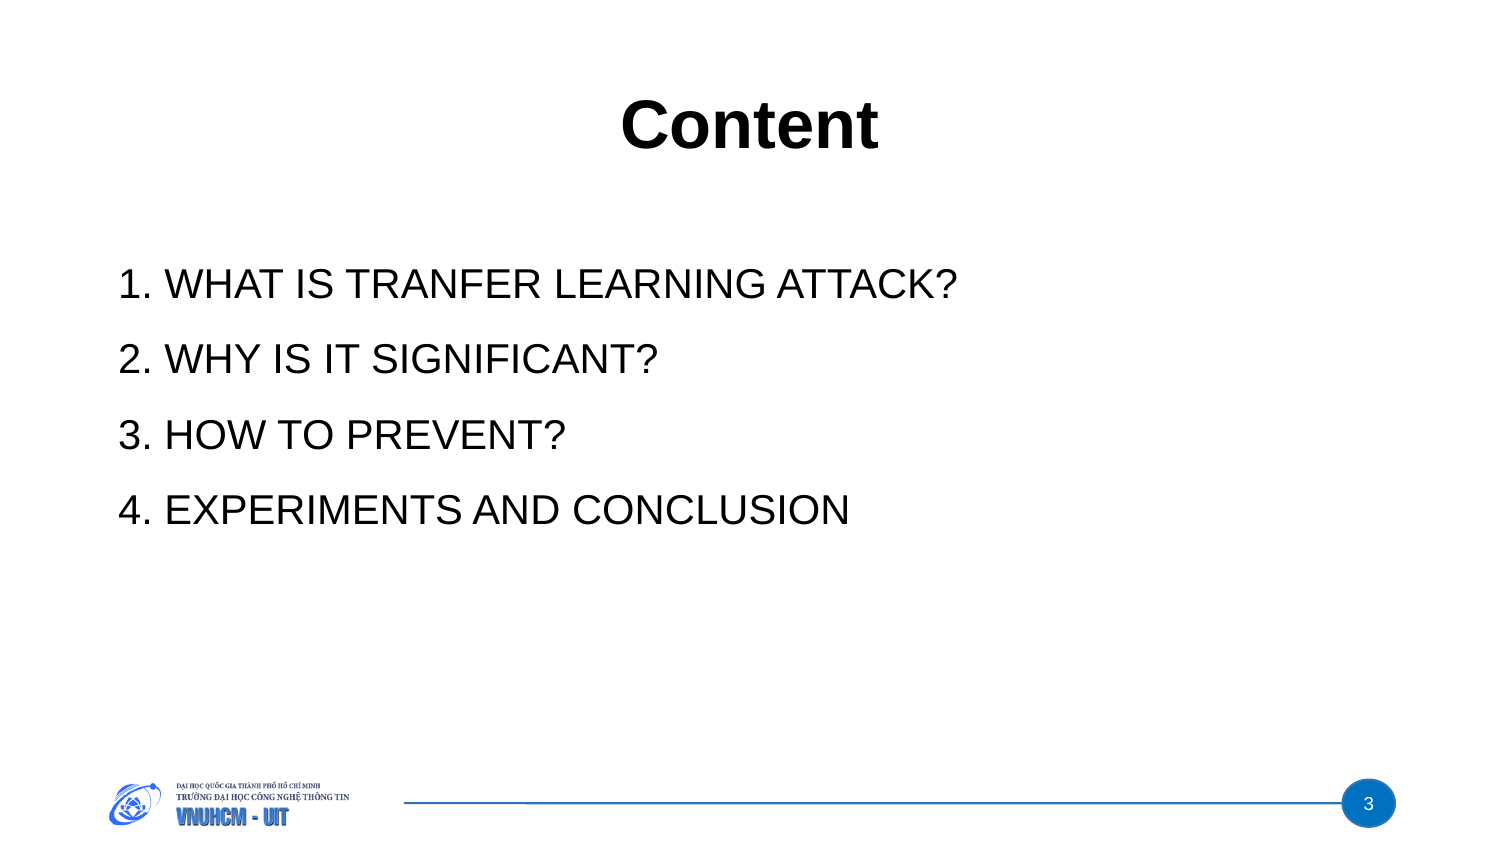

# Content
 WHAT IS TRANFER LEARNING ATTACK?
2. WHY IS IT SIGNIFICANT?
3. HOW TO PREVENT?
4. EXPERIMENTS AND CONCLUSION
3